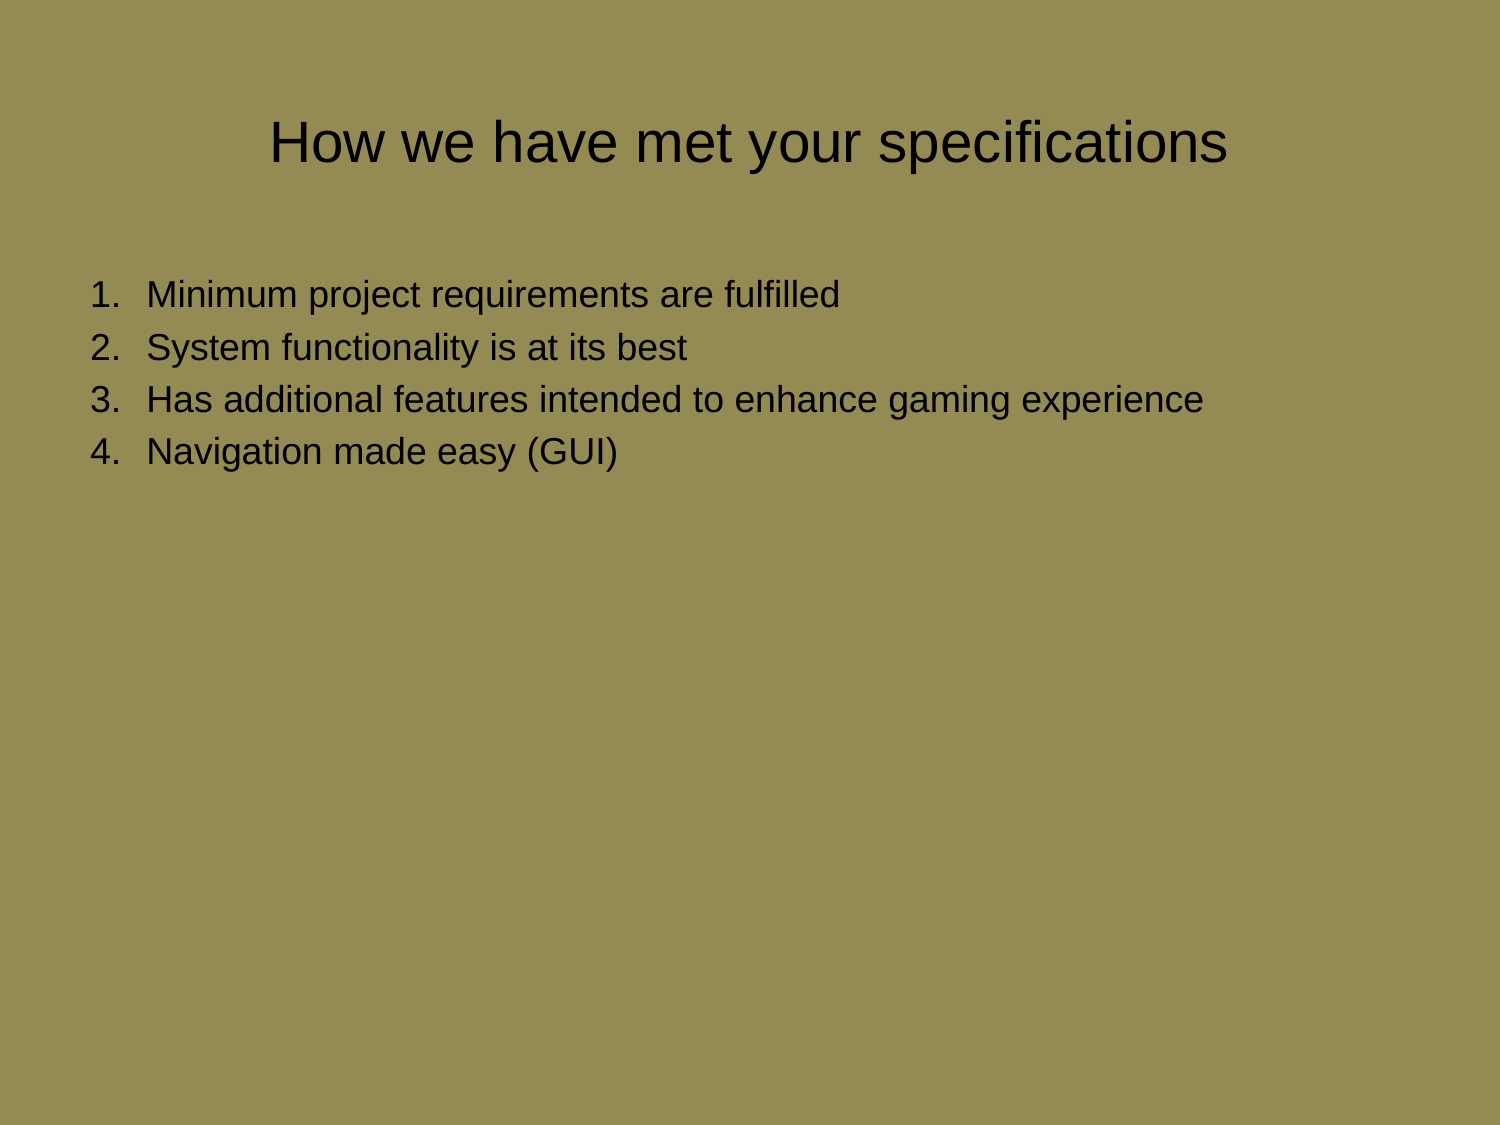

# How we have met your specifications
Minimum project requirements are fulfilled
System functionality is at its best
Has additional features intended to enhance gaming experience
Navigation made easy (GUI)